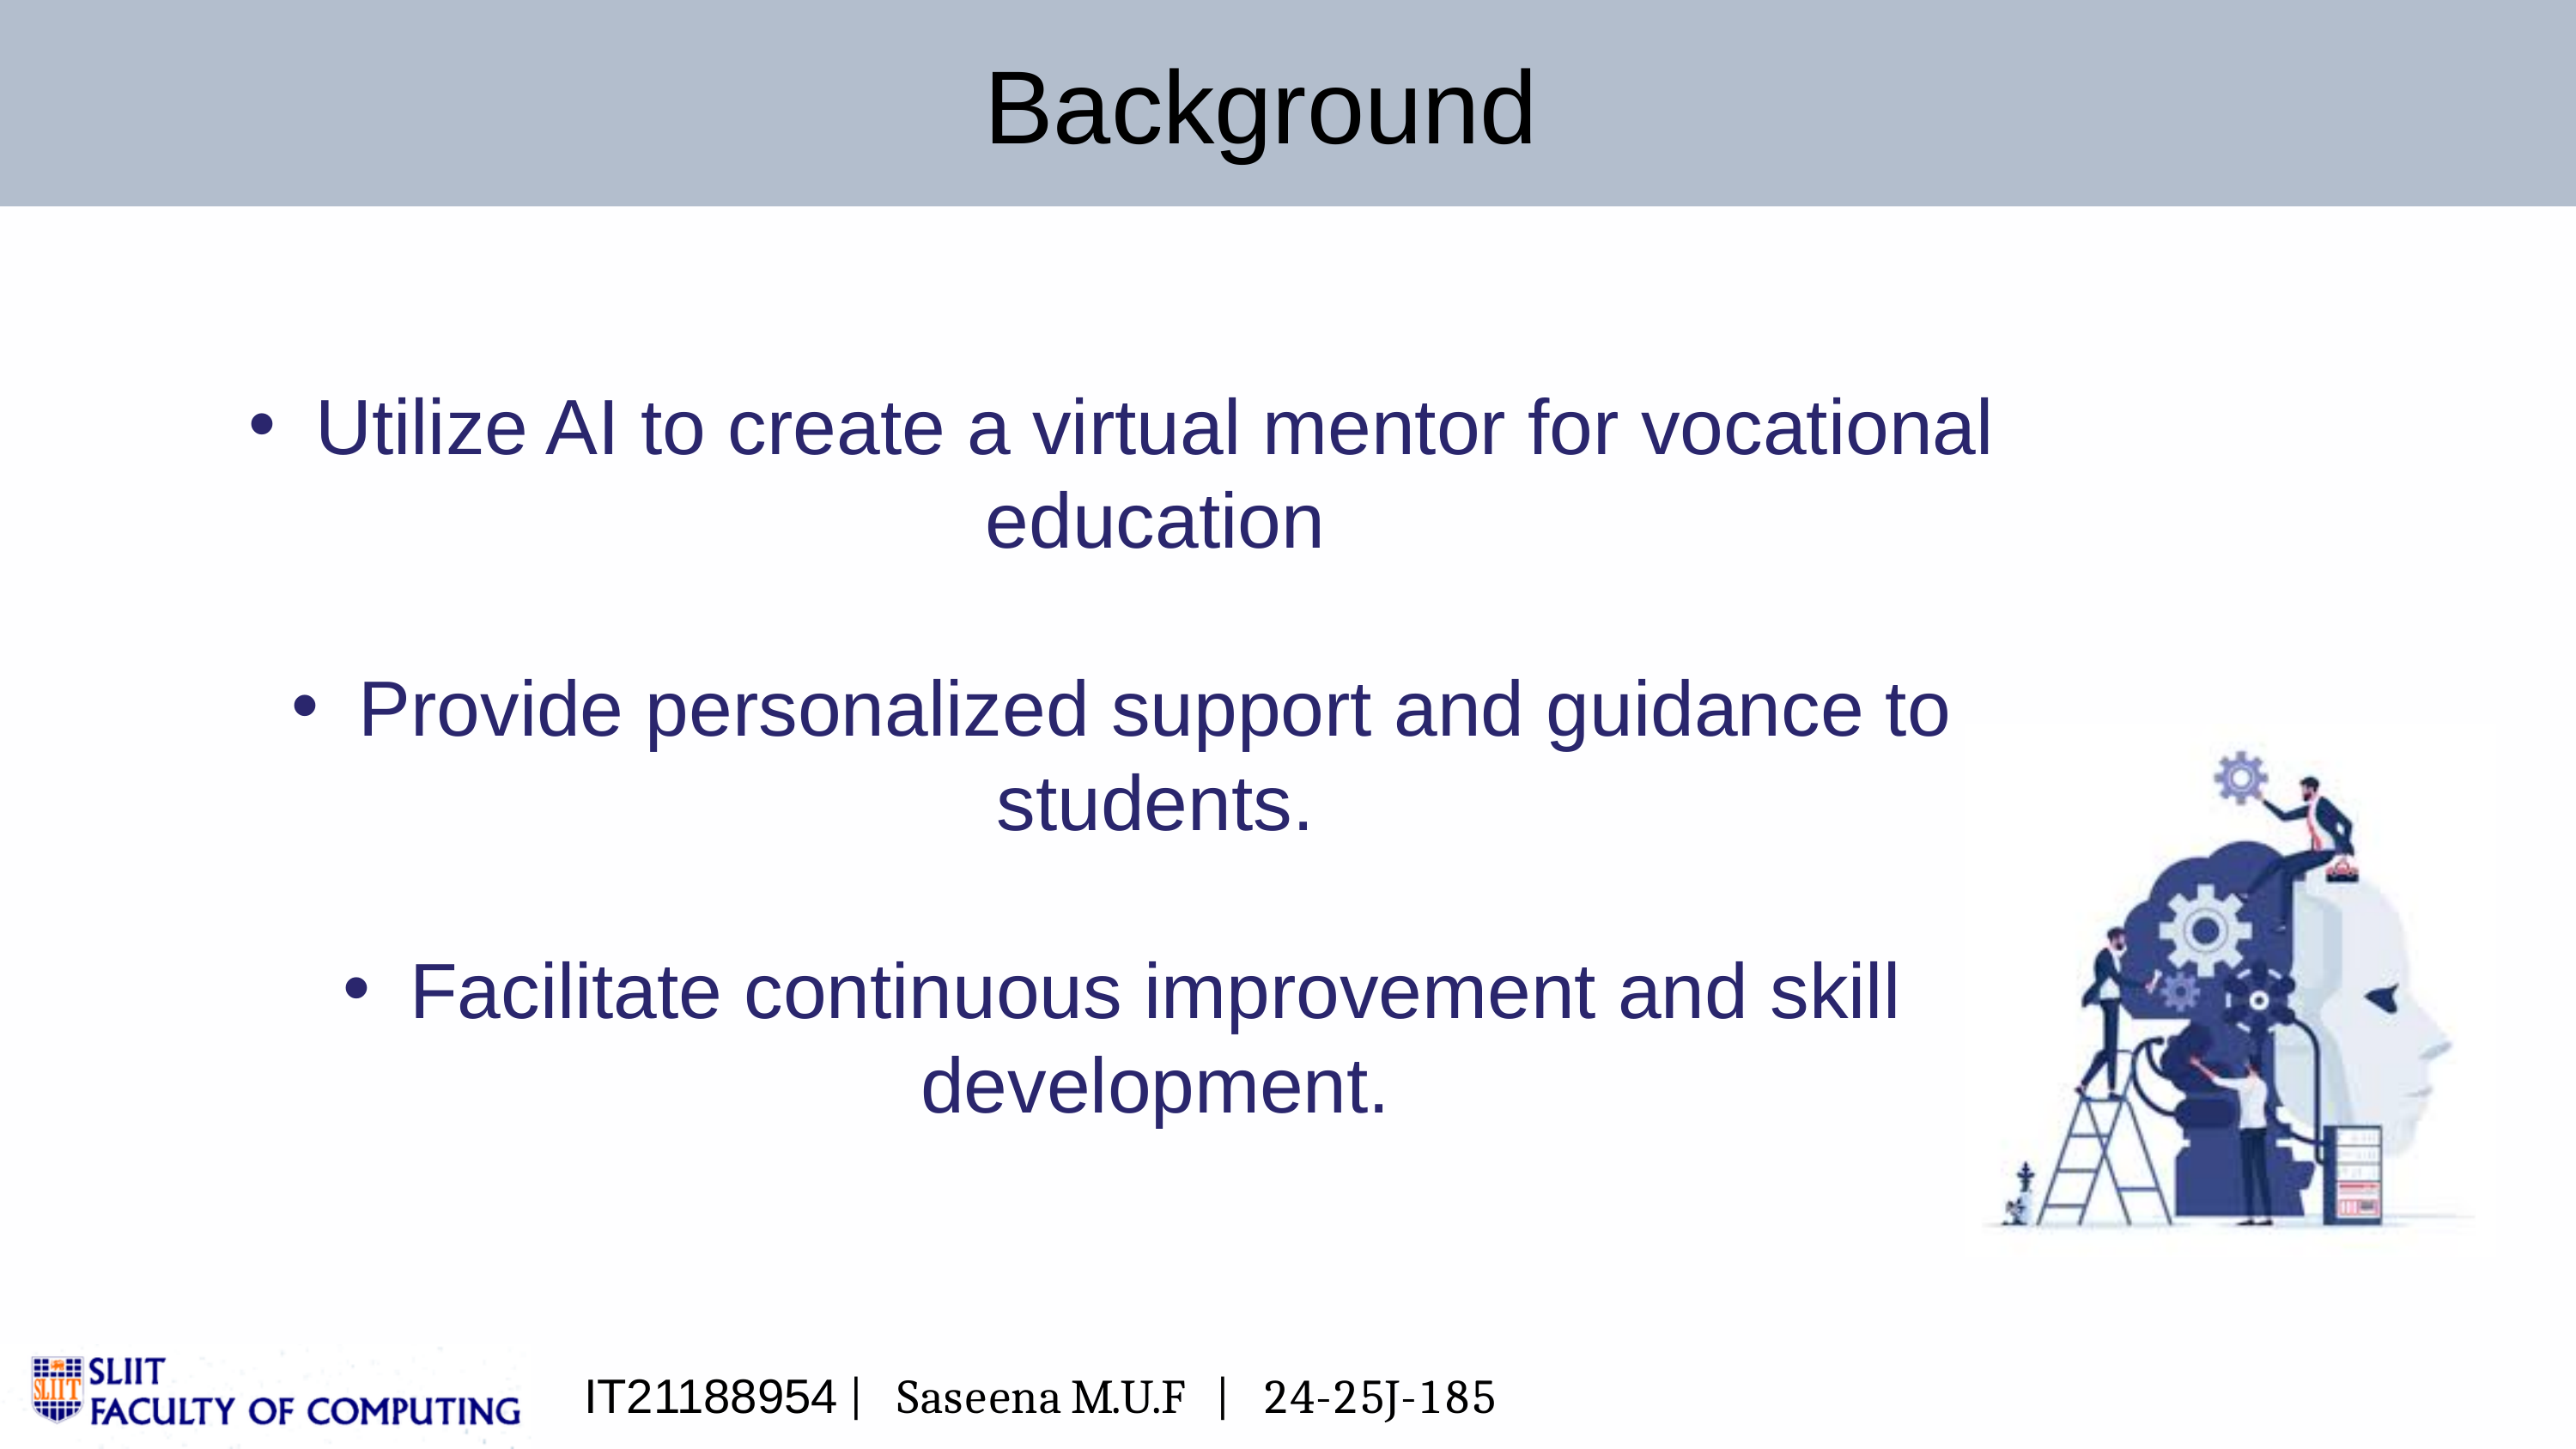

Background

Utilize AI to create a virtual mentor for vocational education

Provide personalized support and guidance to students.

Facilitate continuous improvement and skill development.

IT21188954 |   Saseena M.U.F  |   24-25J-185